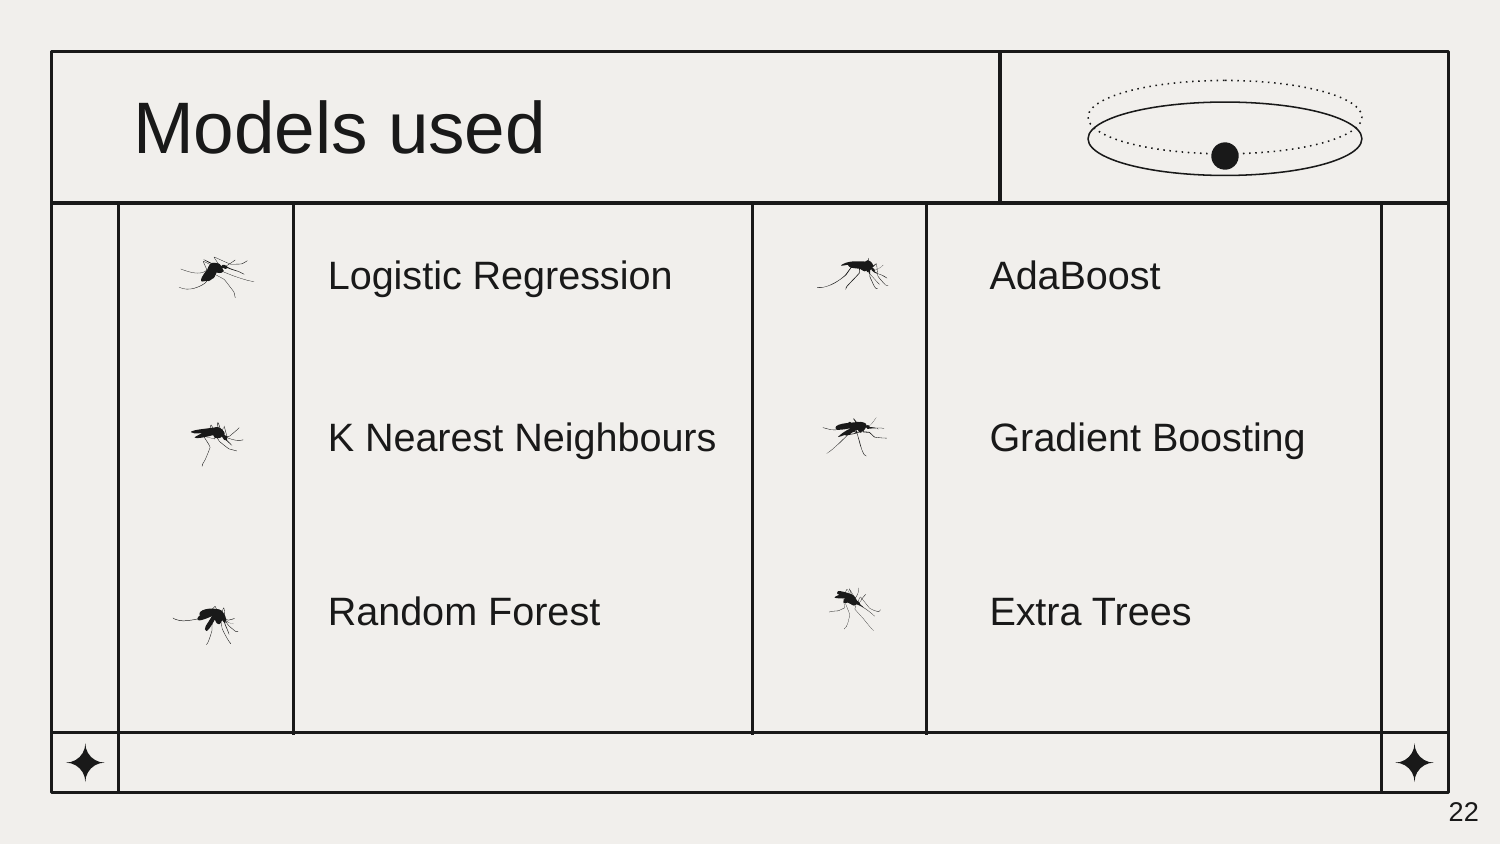

Models used

# Logistic Regression
AdaBoost

Gradient Boosting
K Nearest Neighbours

Random Forest
Extra Trees

22